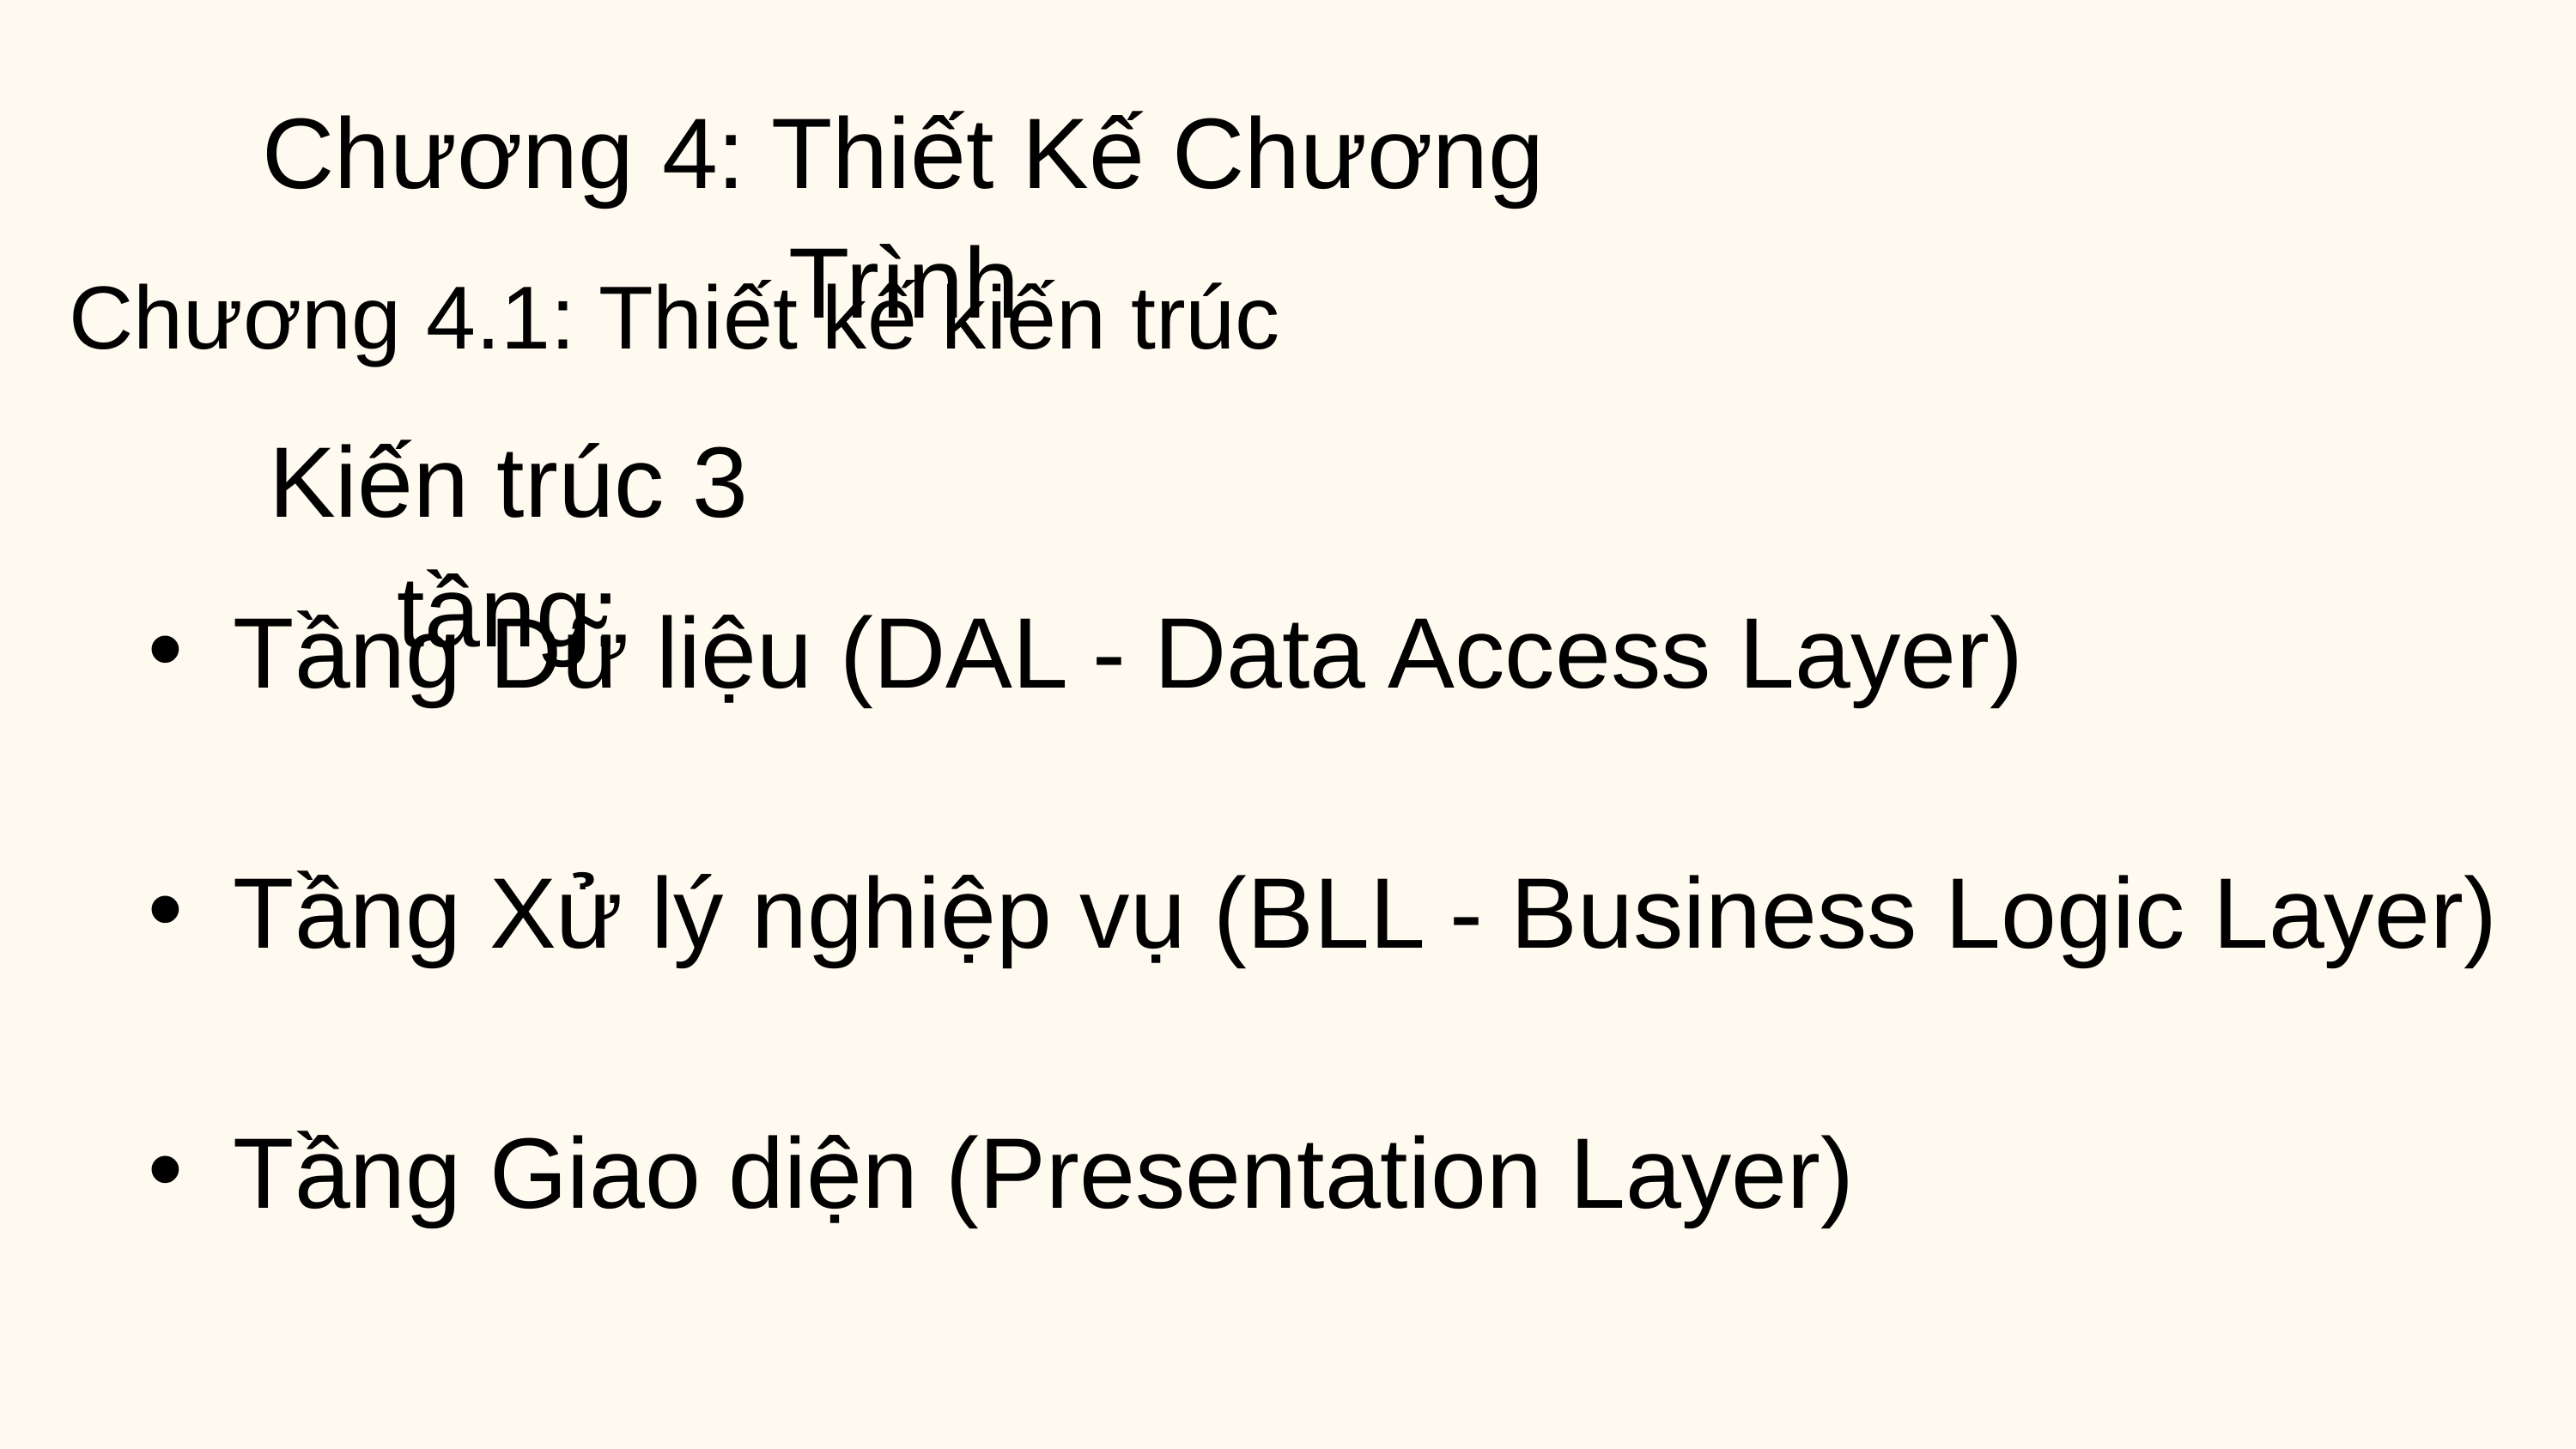

Chương 4: Thiết Kế Chương Trình
Chương 4.1: Thiết kế kiến trúc
Kiến trúc 3 tầng:
Tầng Dữ liệu (DAL - Data Access Layer)

Tầng Xử lý nghiệp vụ (BLL - Business Logic Layer)

Tầng Giao diện (Presentation Layer)